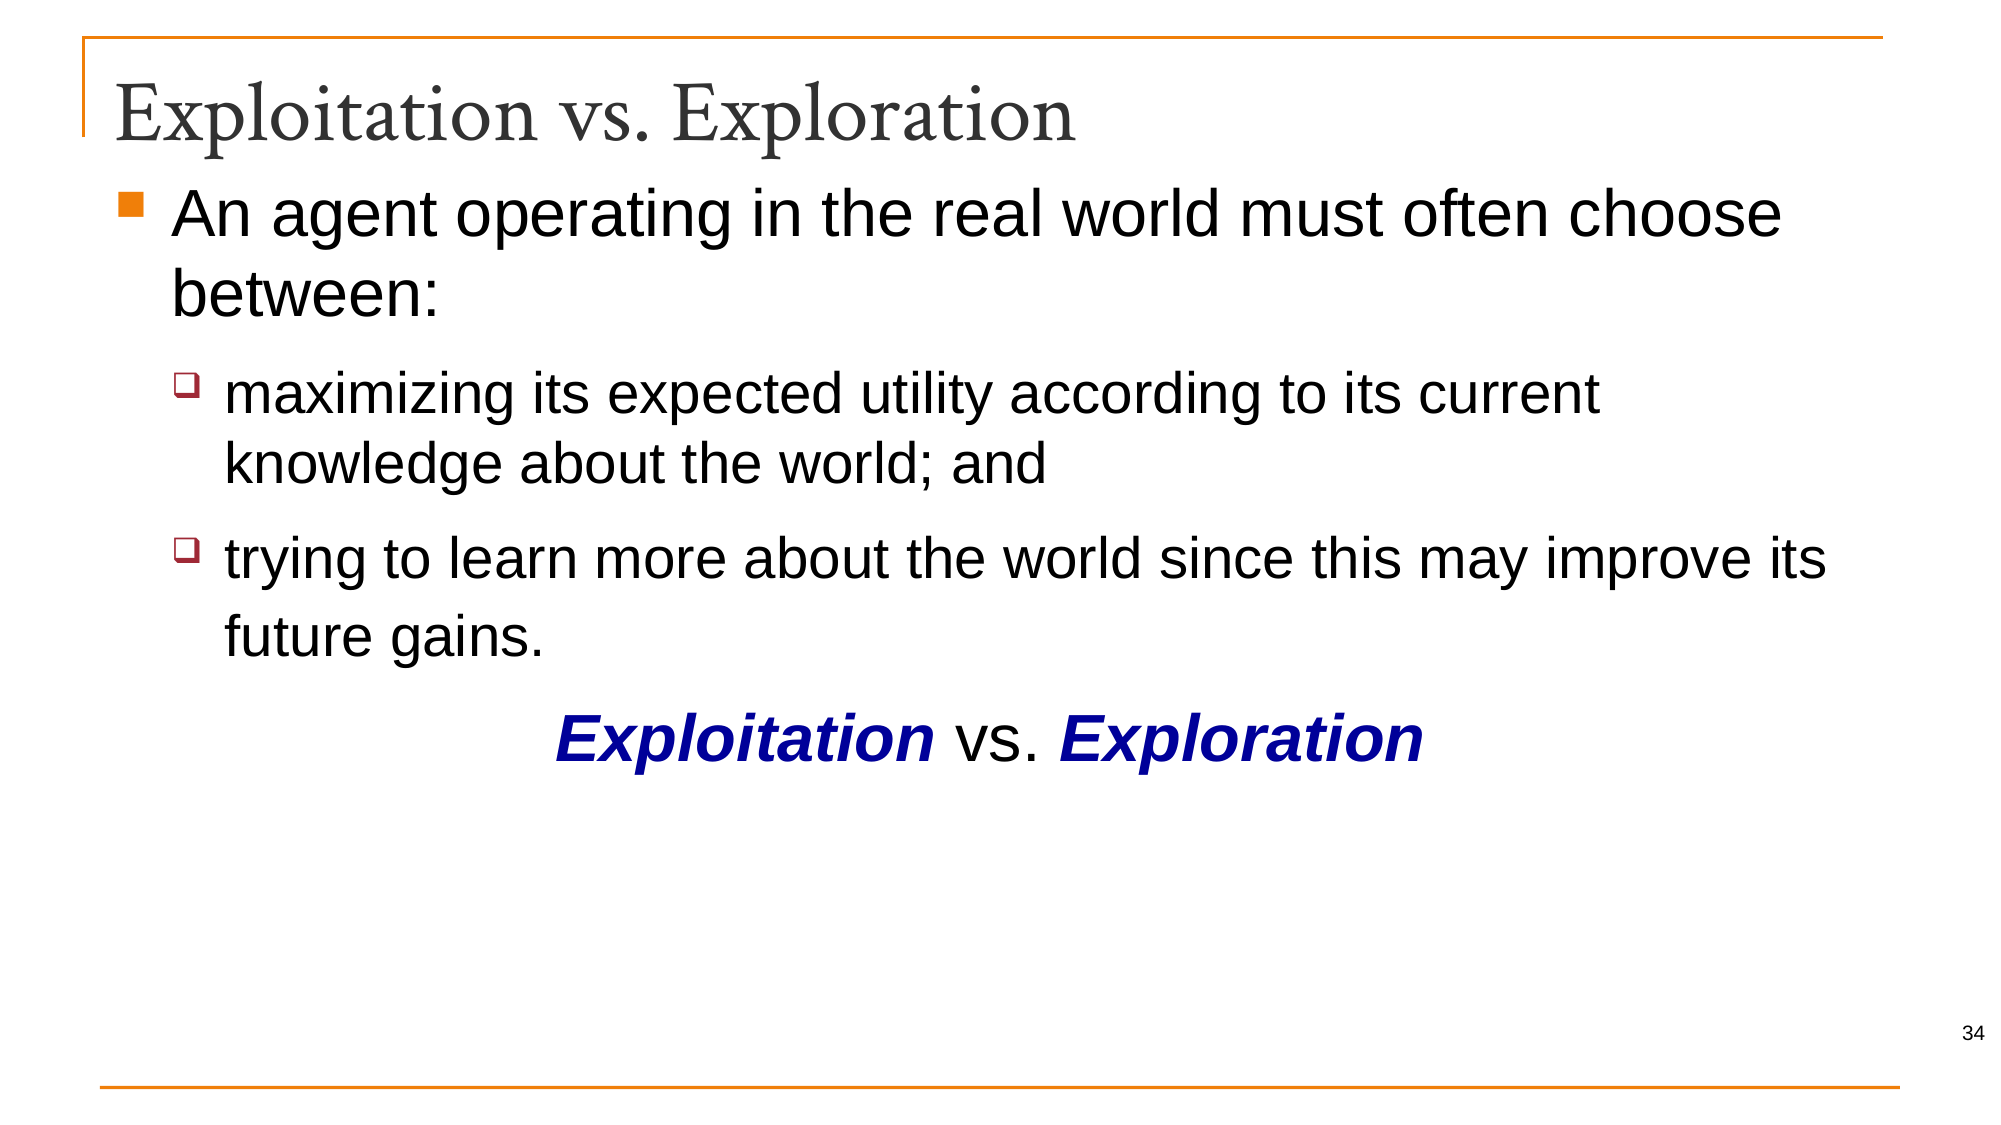

# Exploitation vs. Exploration
An agent operating in the real world must often choose between:
maximizing its expected utility according to its current knowledge about the world; and
trying to learn more about the world since this may improve its future gains.
Exploitation vs. Exploration
34